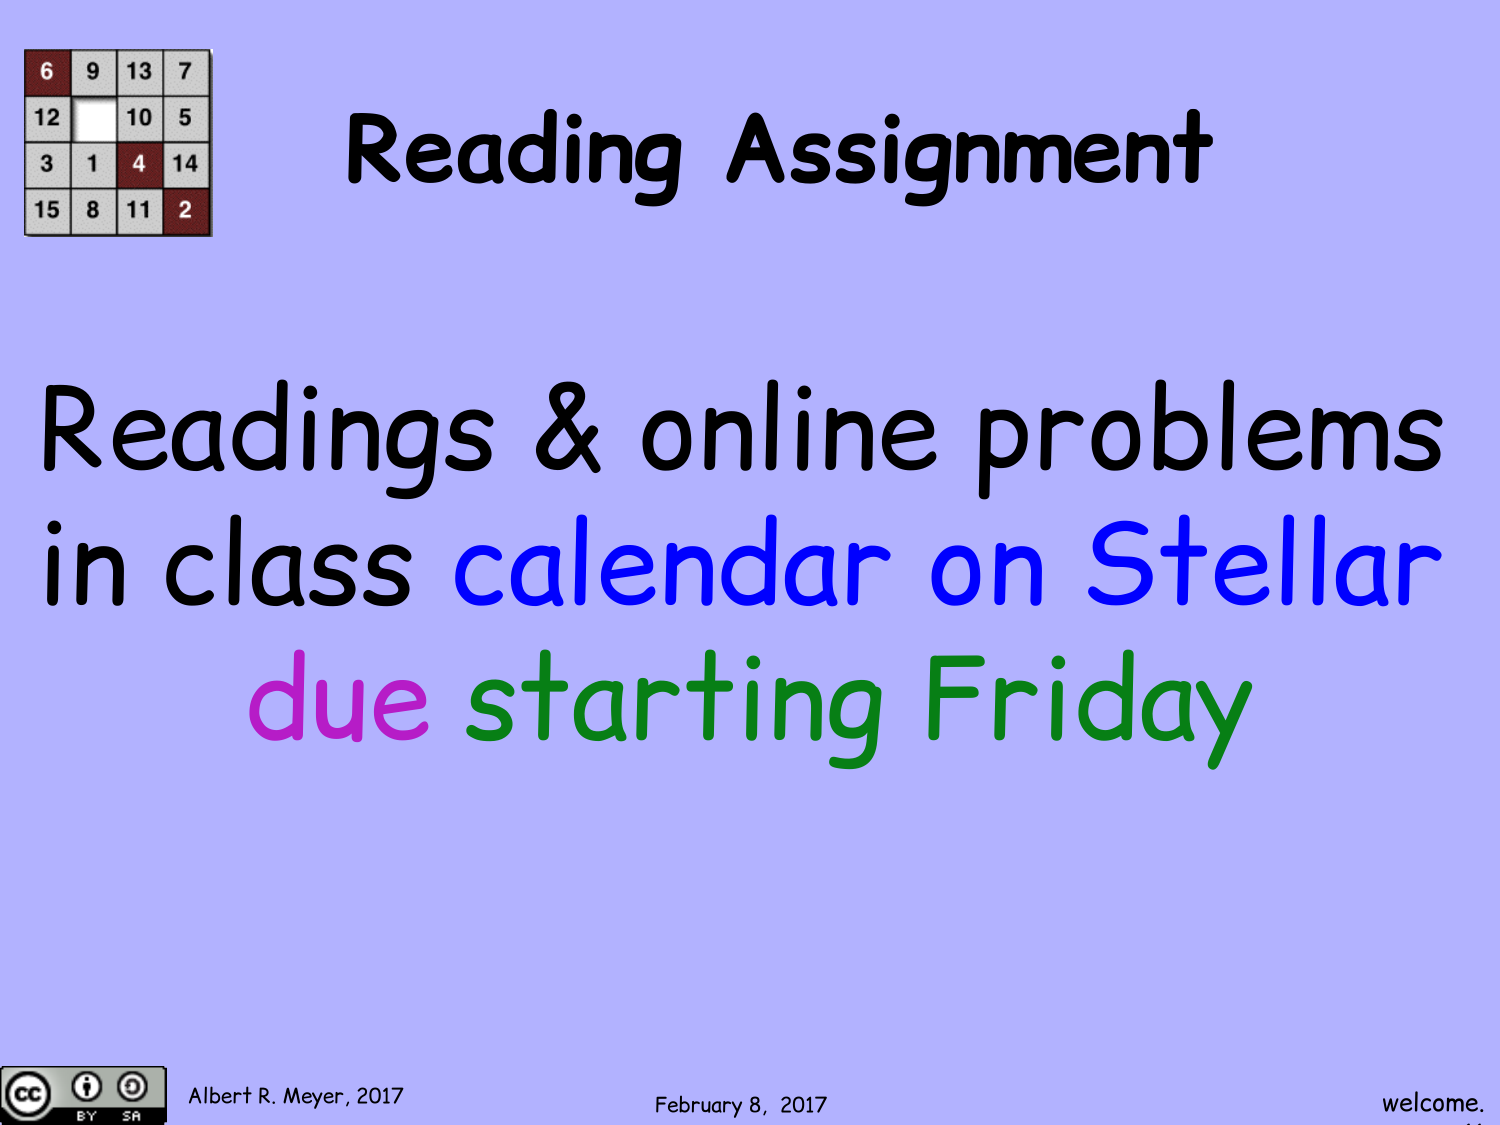

# Reading Assignment
Readings & online problems
in class calendar on Stellar
due starting Friday
      welcome.11